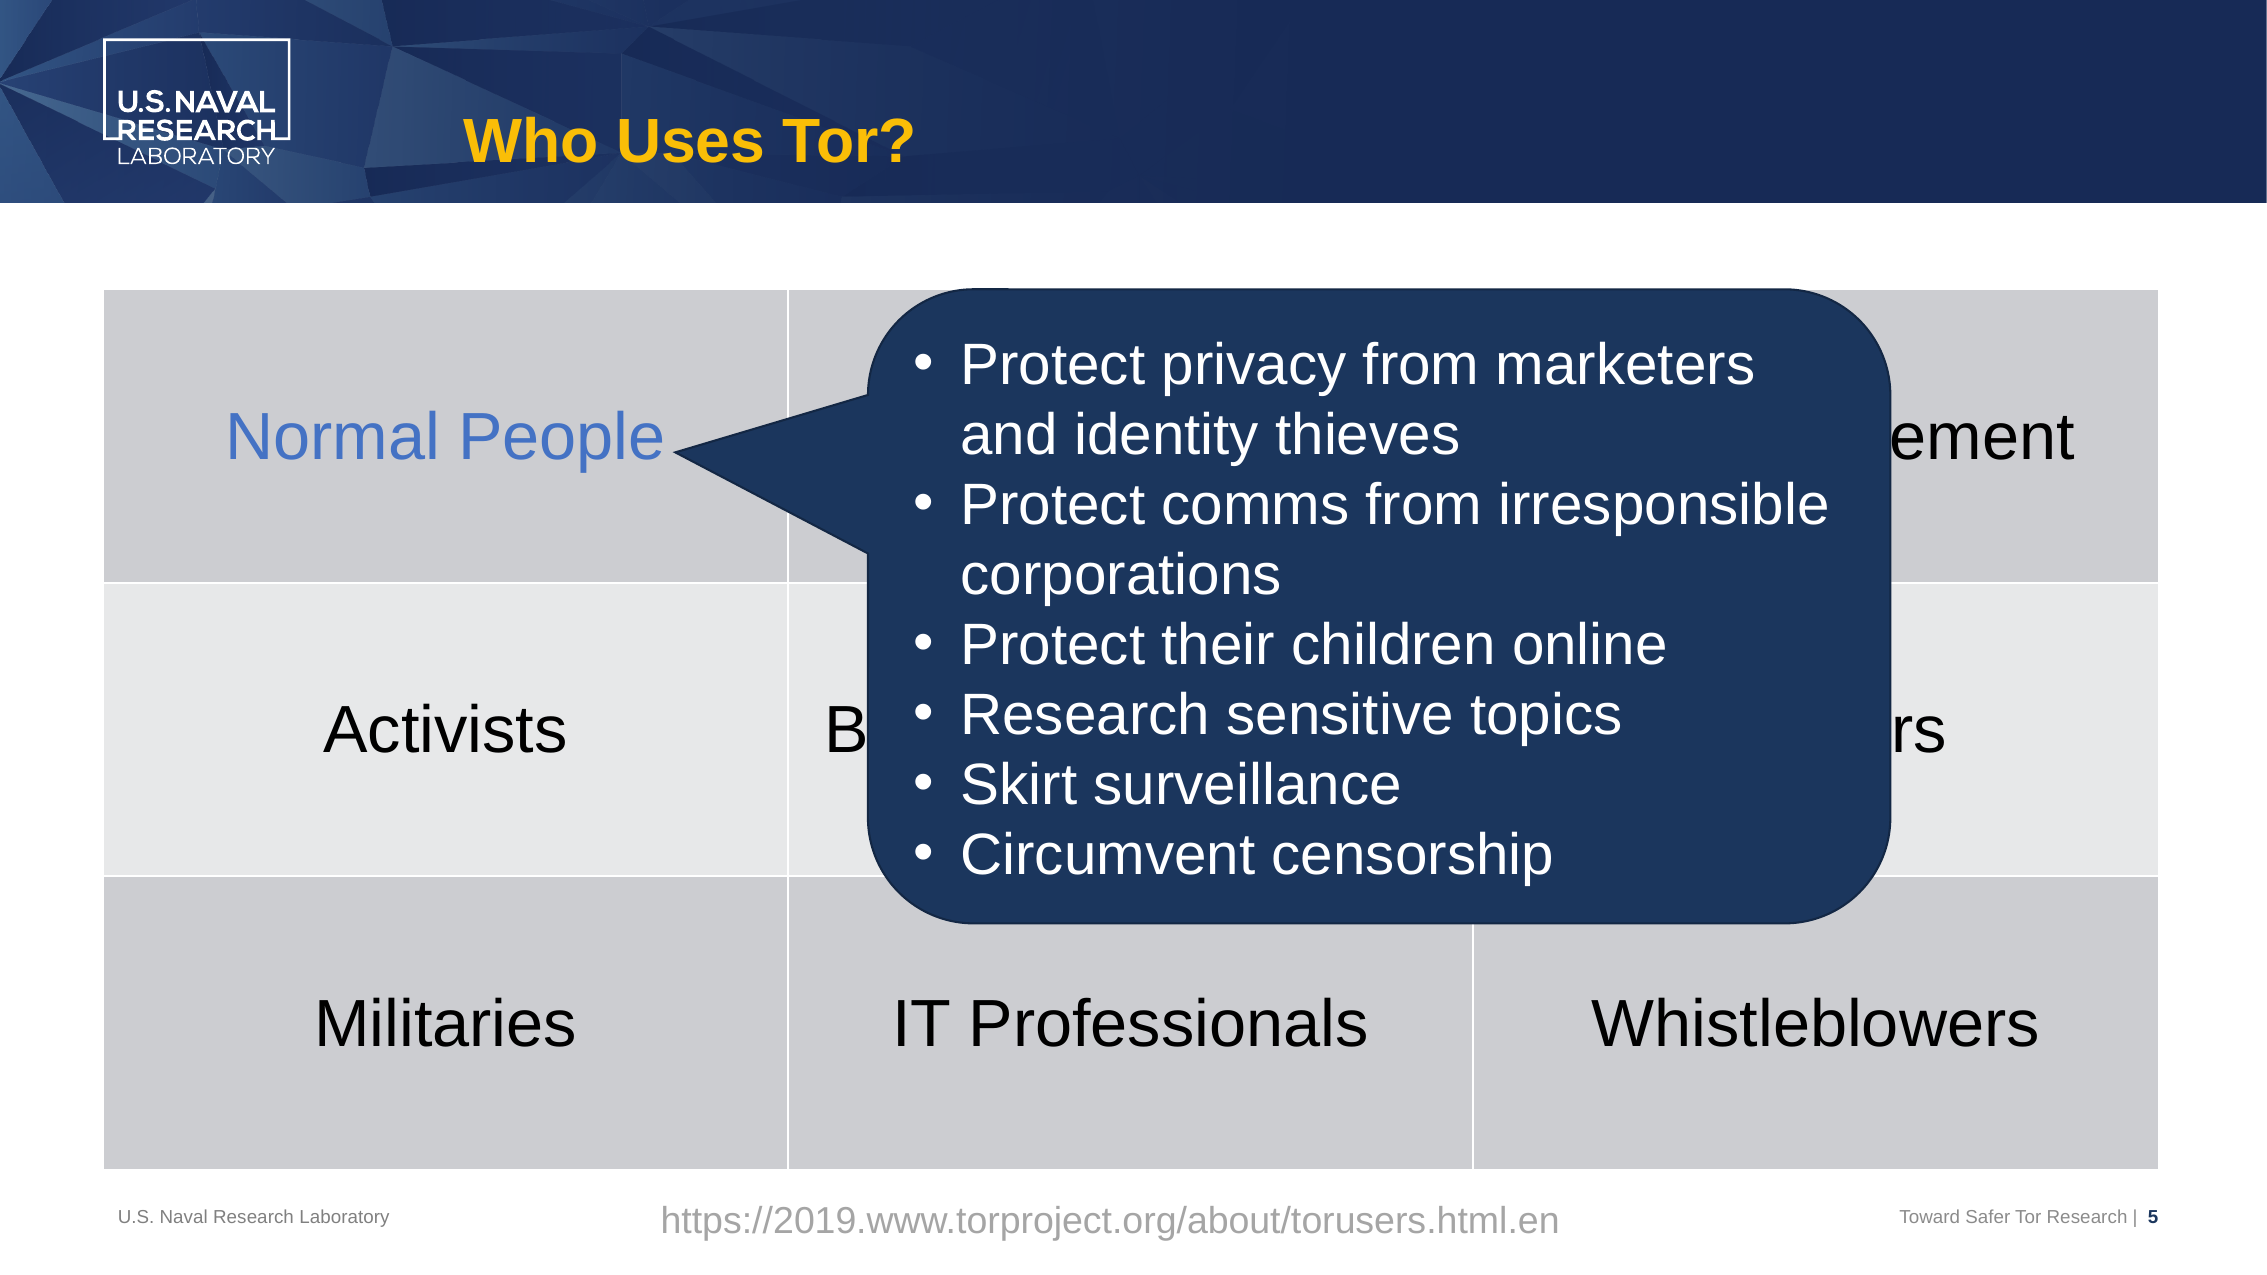

# Who Uses Tor?
| Normal People | Journalists | Law Enforcement |
| --- | --- | --- |
| Activists | Business Executives | Bloggers |
| Militaries | IT Professionals | Whistleblowers |
Protect privacy from marketers and identity thieves
Protect comms from irresponsible corporations
Protect their children online
Research sensitive topics
Skirt surveillance
Circumvent censorship
U.S. Naval Research Laboratory
Toward Safer Tor Research |  5
https://2019.www.torproject.org/about/torusers.html.en